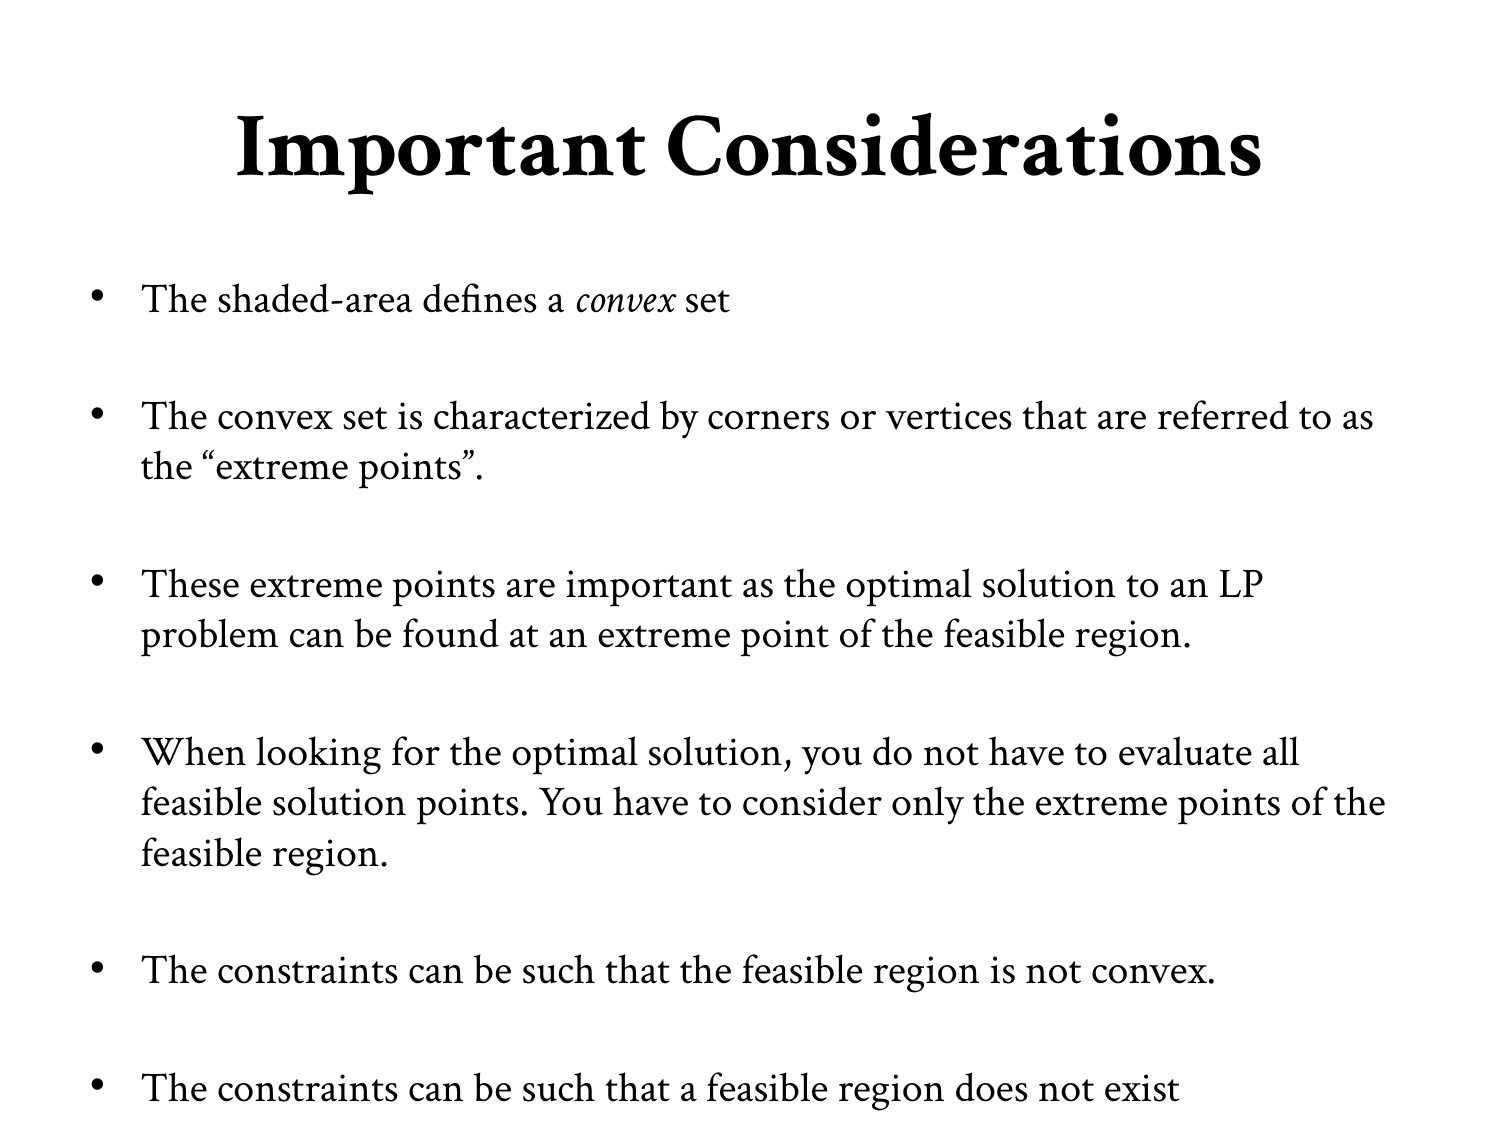

# Important Considerations
The shaded-area defines a convex set

The convex set is characterized by corners or vertices that are referred to as the “extreme points”.

These extreme points are important as the optimal solution to an LP problem can be found at an extreme point of the feasible region.

When looking for the optimal solution, you do not have to evaluate all feasible solution points. You have to consider only the extreme points of the feasible region.

The constraints can be such that the feasible region is not convex.

The constraints can be such that a feasible region does not exist